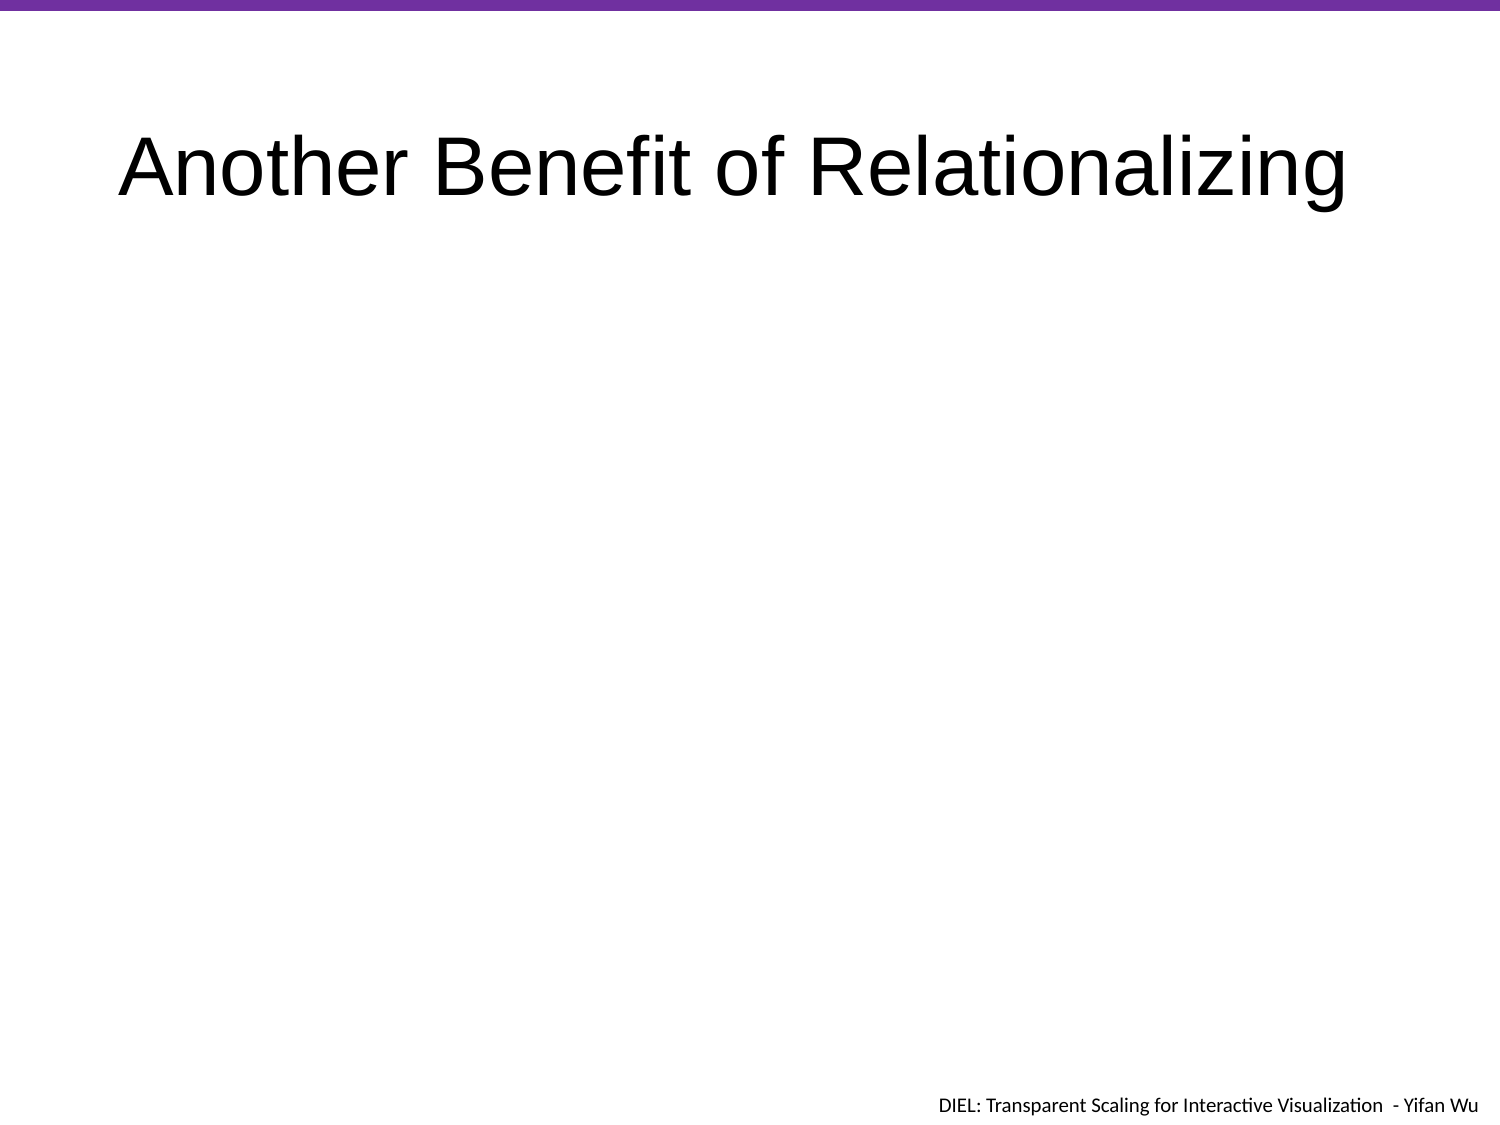

# Another Benefit of Relationalizing

DIEL: Transparent Scaling for Interactive Visualization  - Yifan Wu